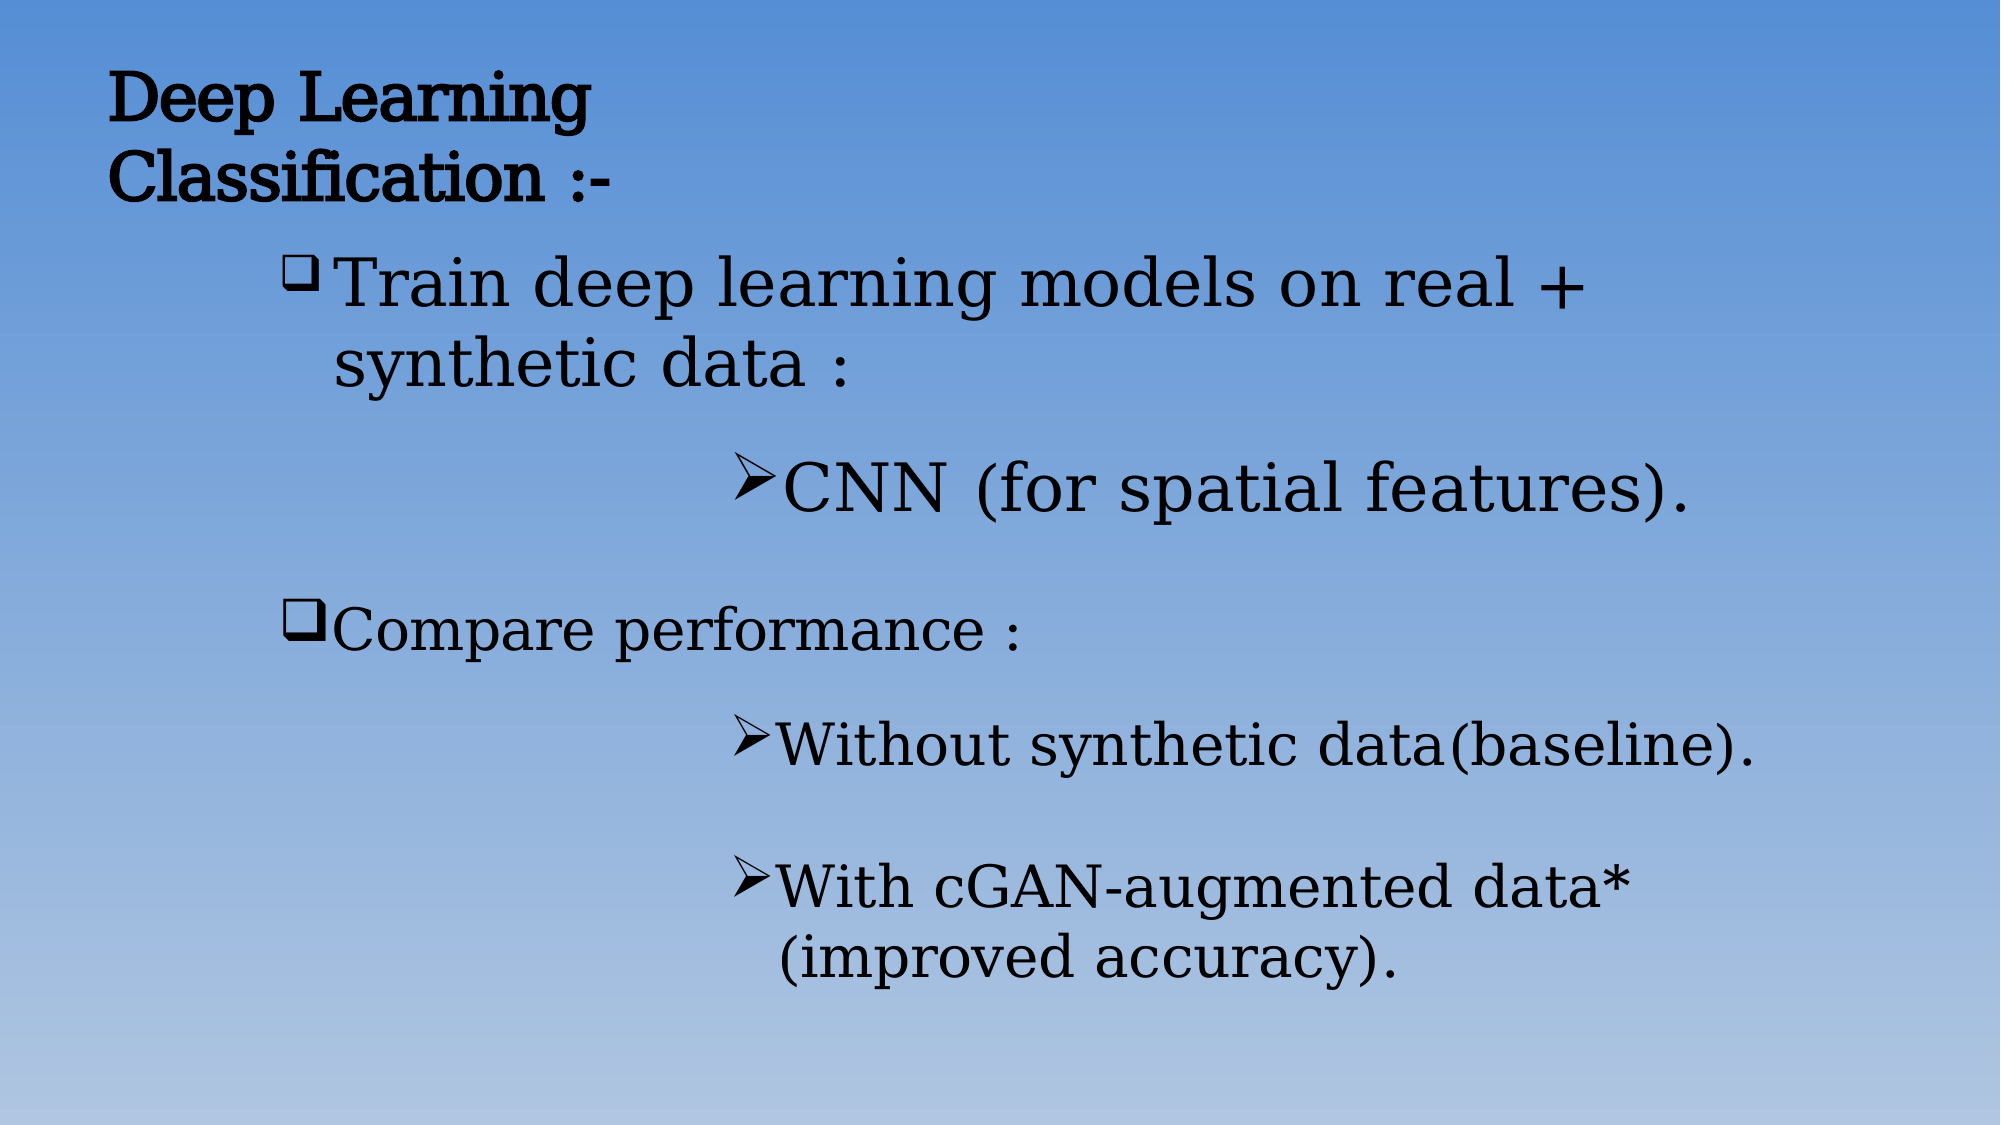

# Deep Learning Classification :-
Train deep learning models on real + synthetic data :
CNN (for spatial features).

Compare performance :
Without synthetic data(baseline).

With cGAN-augmented data* (improved accuracy).